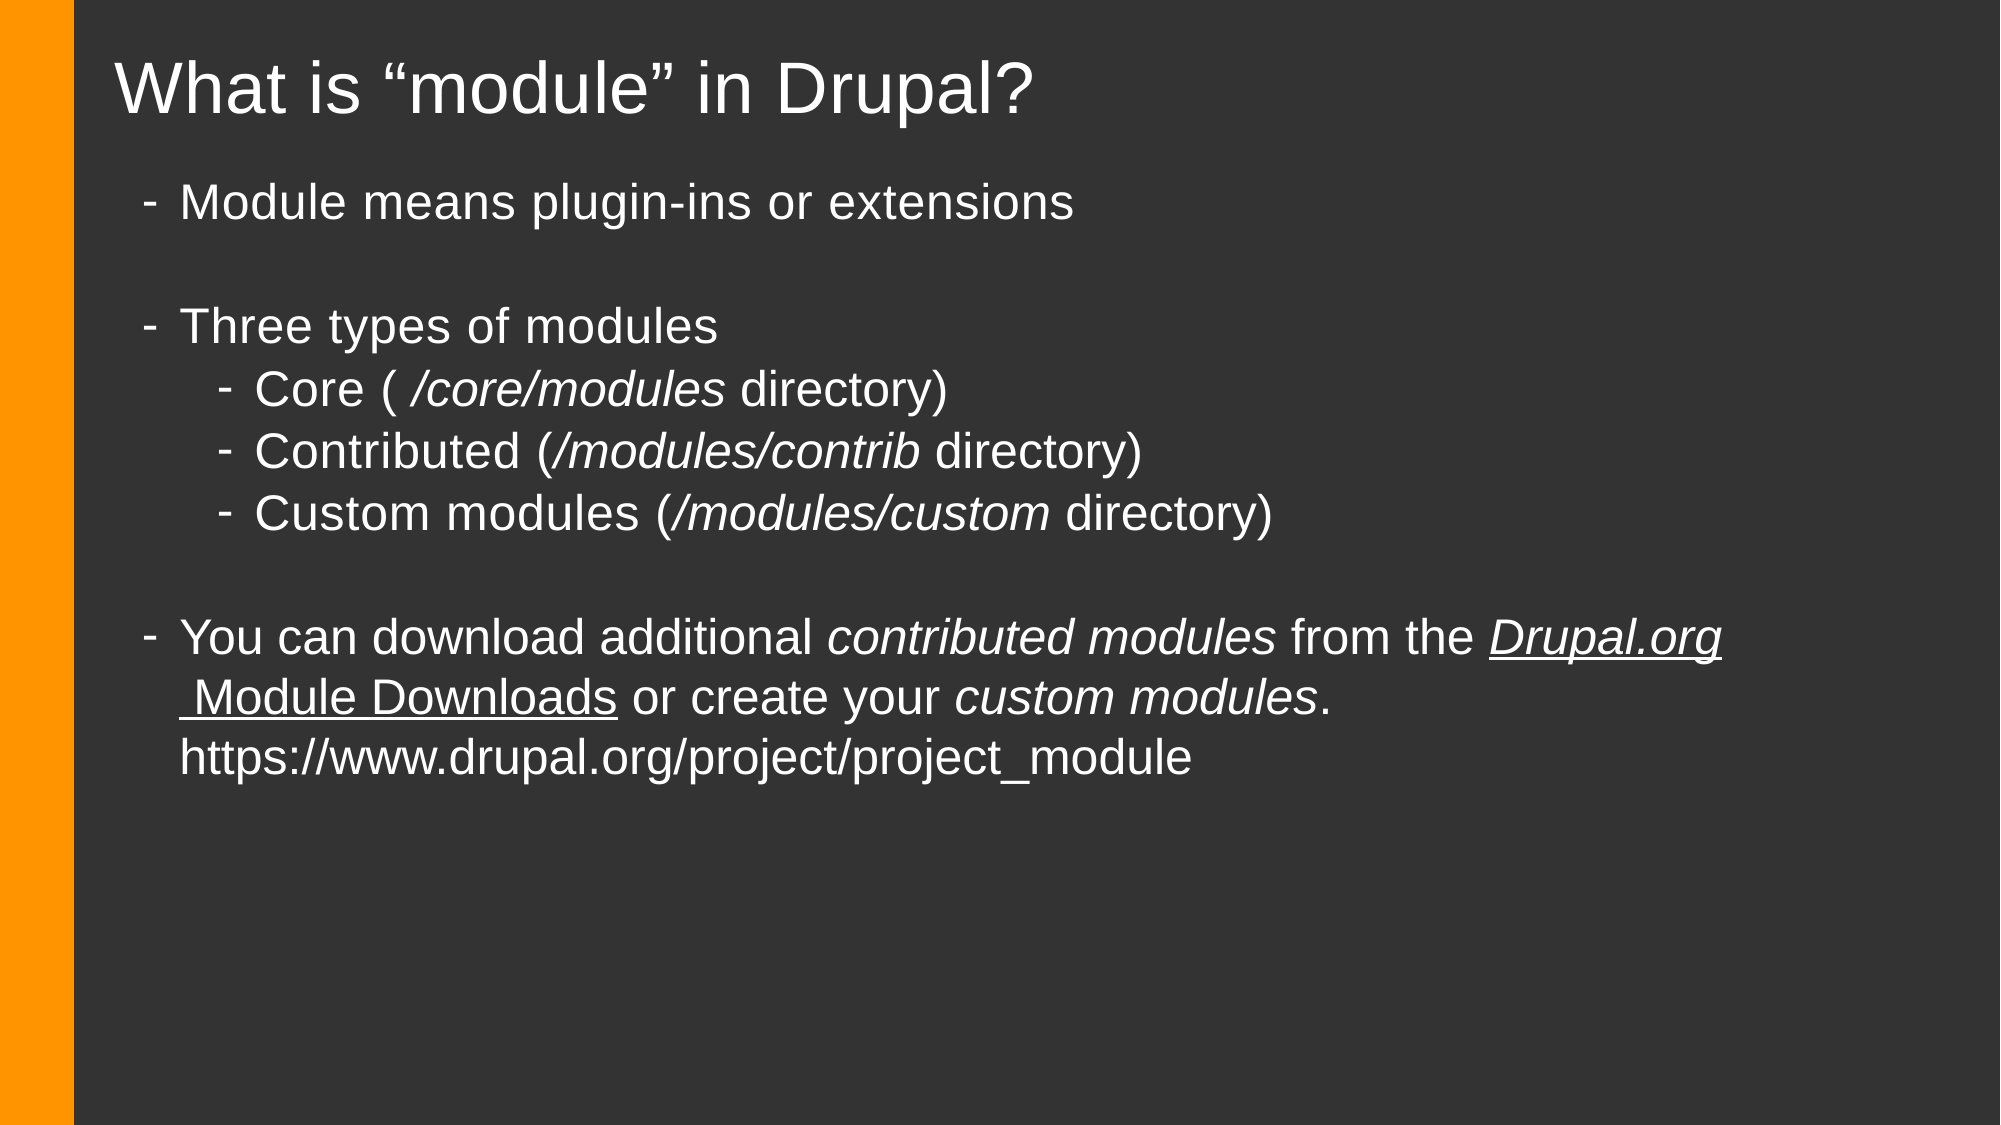

# What is “module” in Drupal?
Module means plugin-ins or extensions

Three types of modules
Core ( /core/modules directory)
Contributed (/modules/contrib directory)
Custom modules (/modules/custom directory)

You can download additional contributed modules from the Drupal.org Module Downloads or create your custom modules. https://www.drupal.org/project/project_module